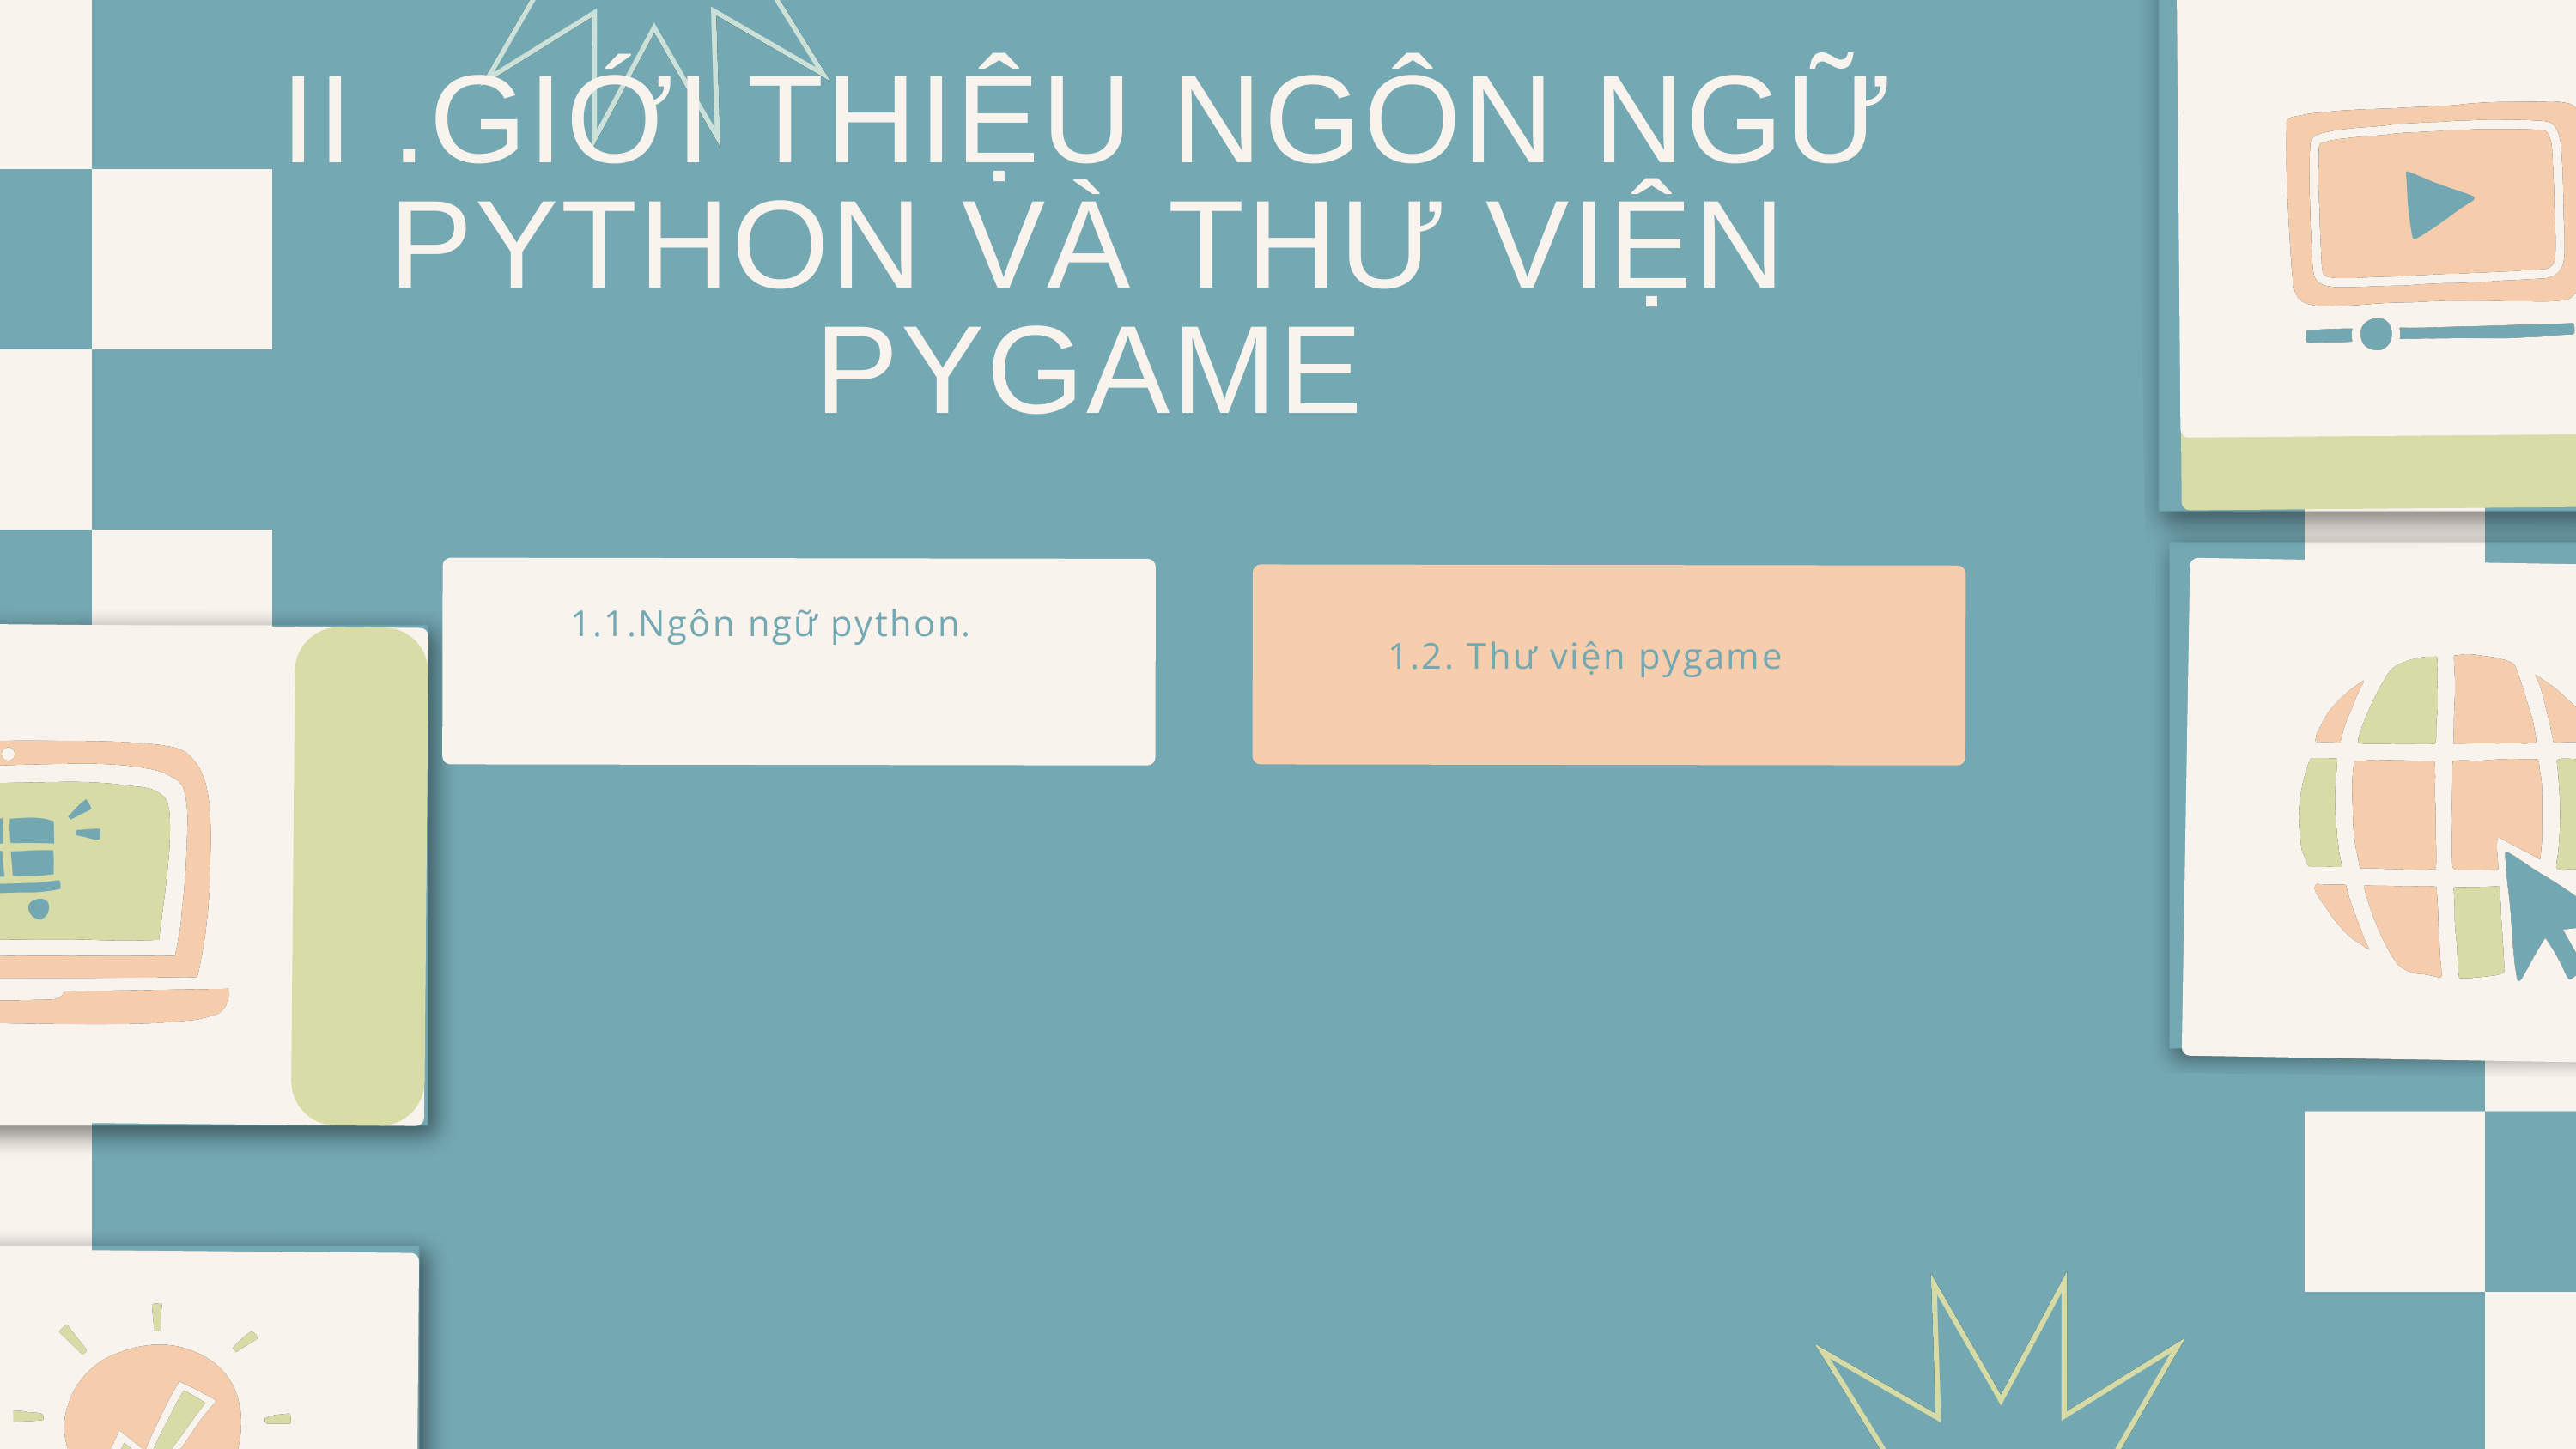

II .GIỚI THIỆU NGÔN NGỮ PYTHON VÀ THƯ VIỆN PYGAME

1.1.Ngôn ngữ python.

1.2. Thư viện pygame